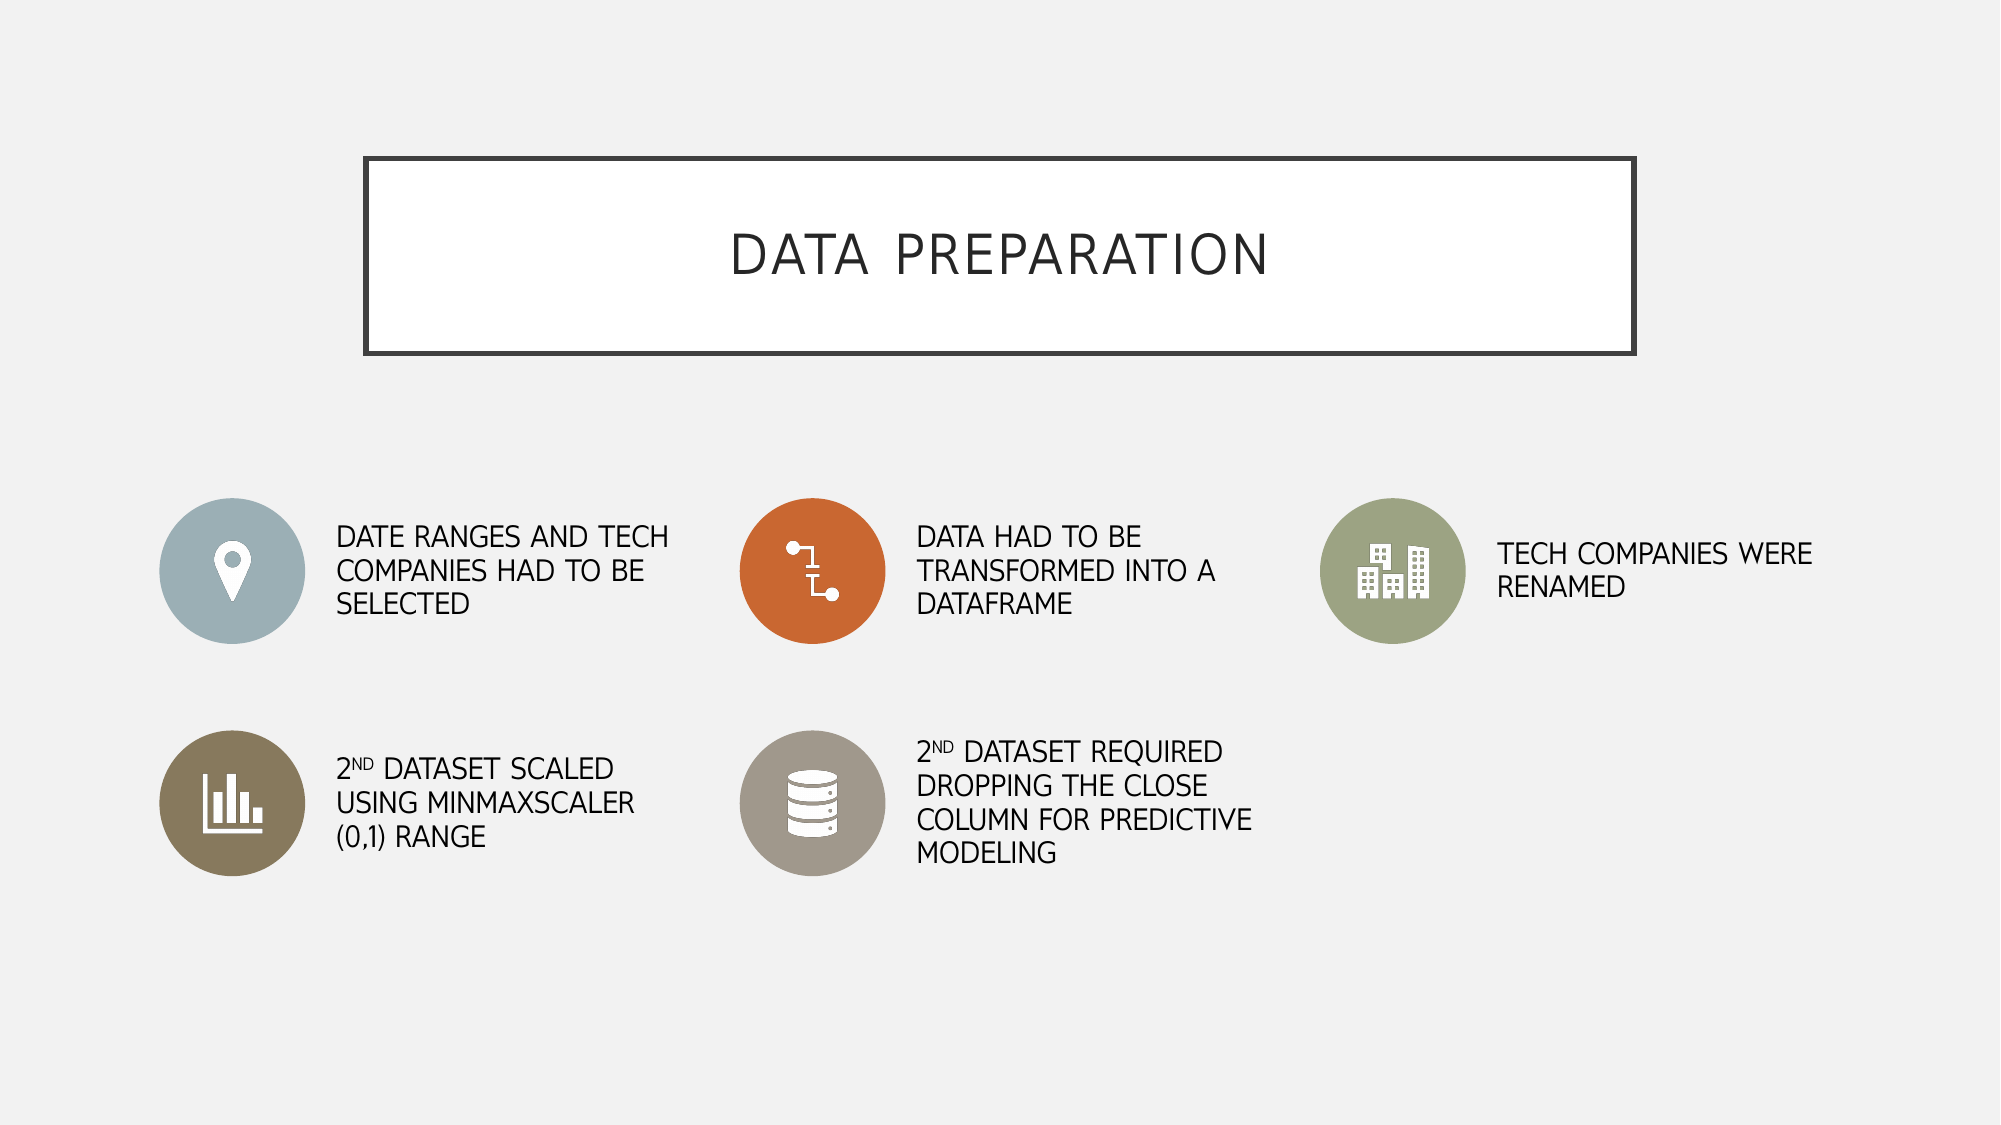

# DATA PREPARATION
DATE RANGES AND TECH COMPANIES HAD TO BE SELECTED
DATA HAD TO BE TRANSFORMED INTO A DATAFRAME
TECH COMPANIES WERE RENAMED
2ND DATASET SCALED USING MINMAXSCALER (0,1) RANGE
2ND DATASET REQUIRED DROPPING THE CLOSE COLUMN FOR PREDICTIVE MODELING